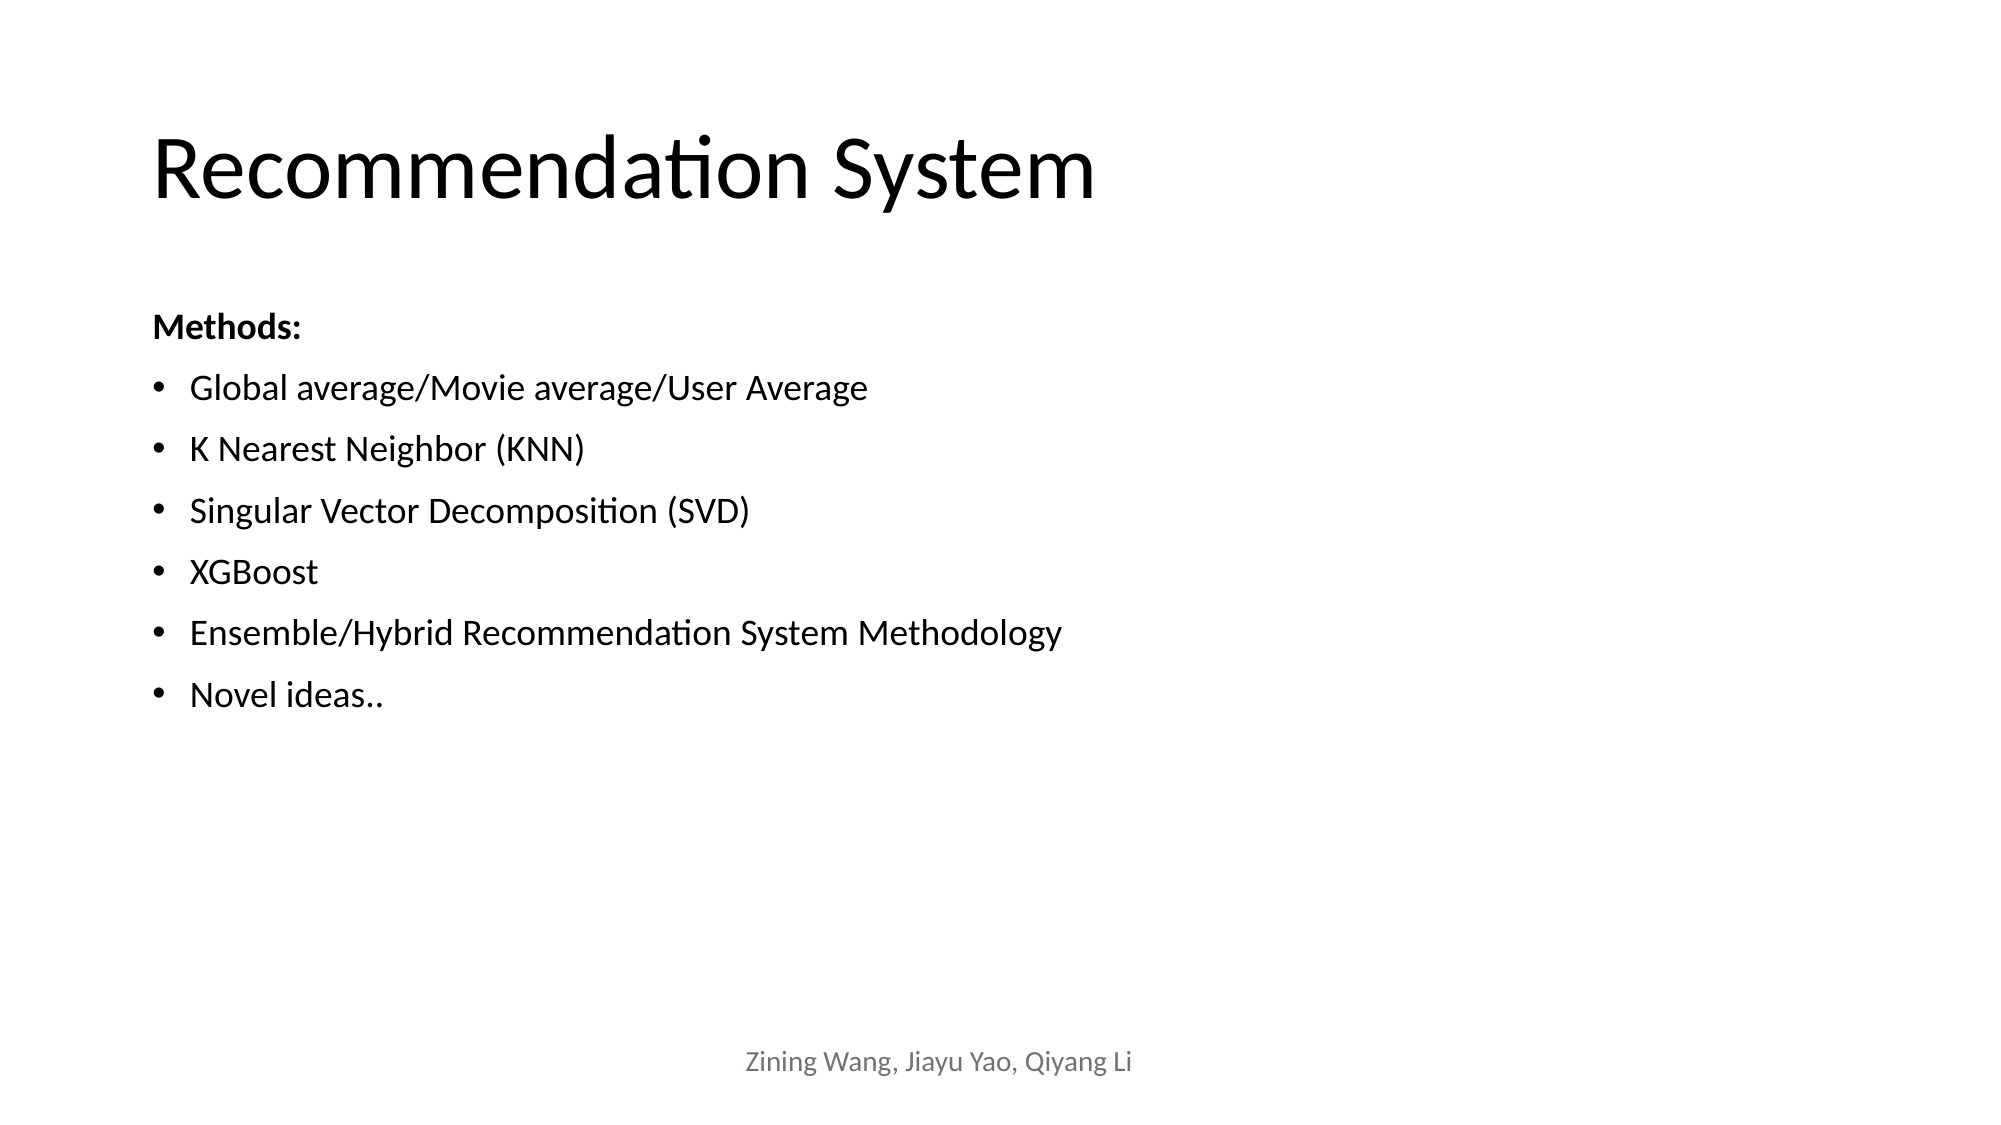

# Recommendation System
Methods:
Global average/Movie average/User Average
K Nearest Neighbor (KNN)
Singular Vector Decomposition (SVD)
XGBoost
Ensemble/Hybrid Recommendation System Methodology
Novel ideas..

Zining Wang, Jiayu Yao, Qiyang Li